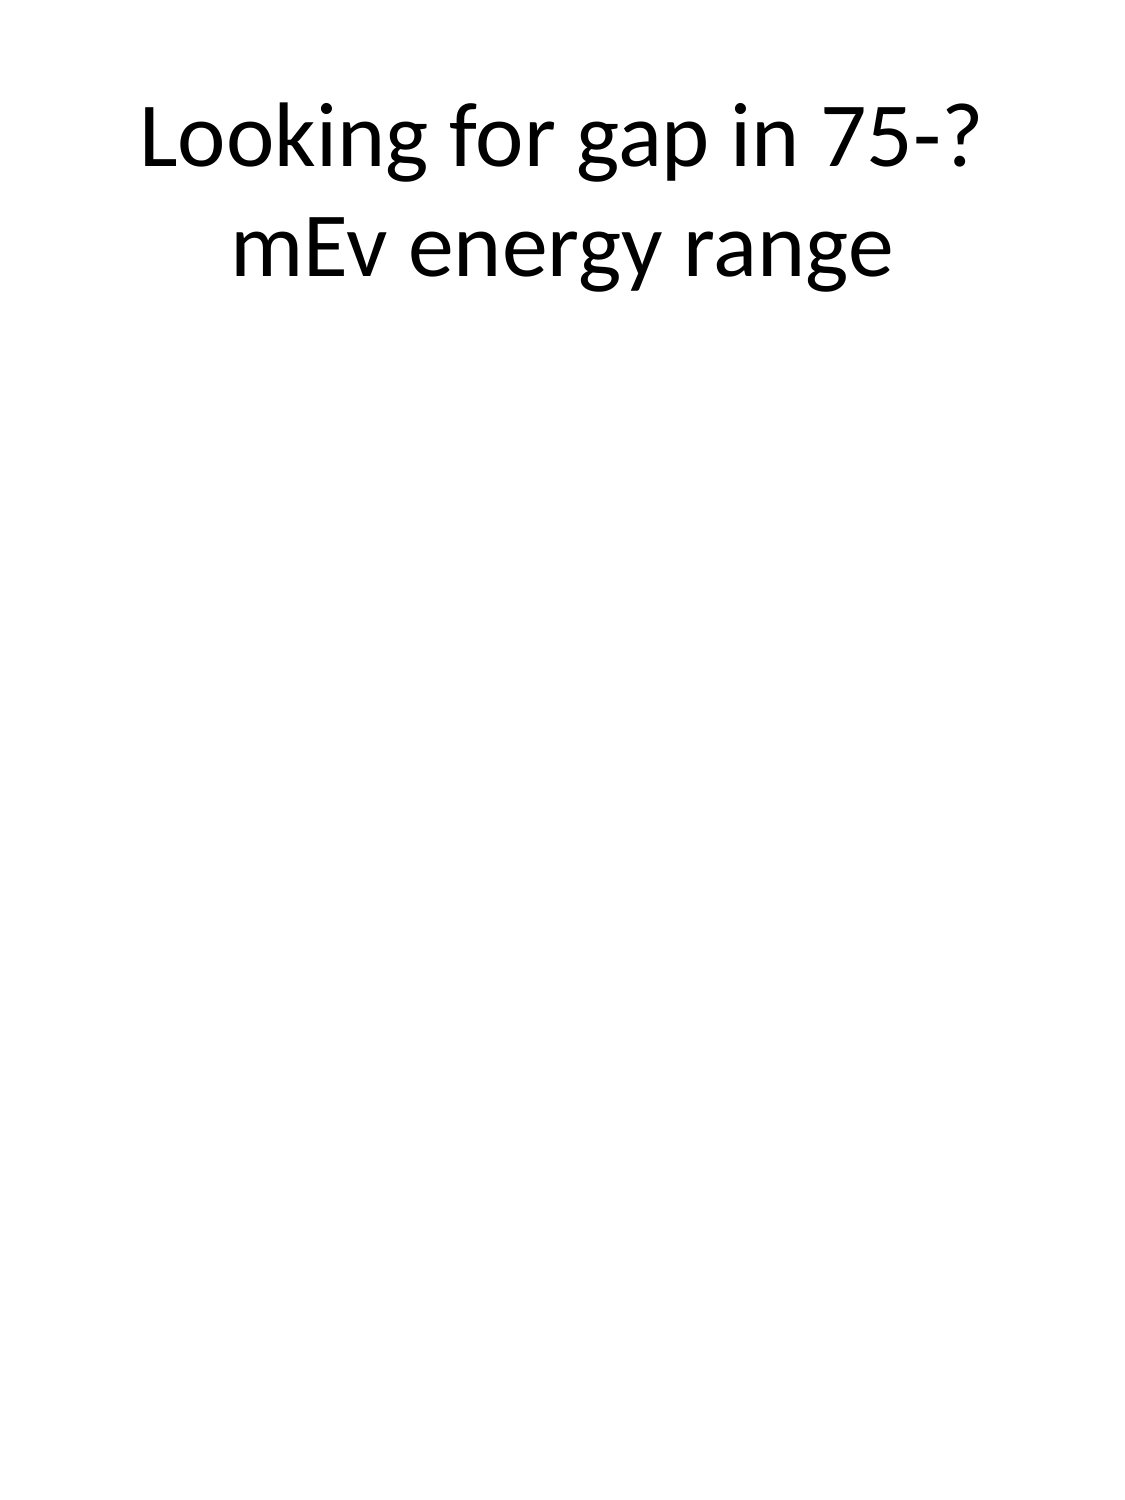

# Looking for gap in 75-? mEv energy range